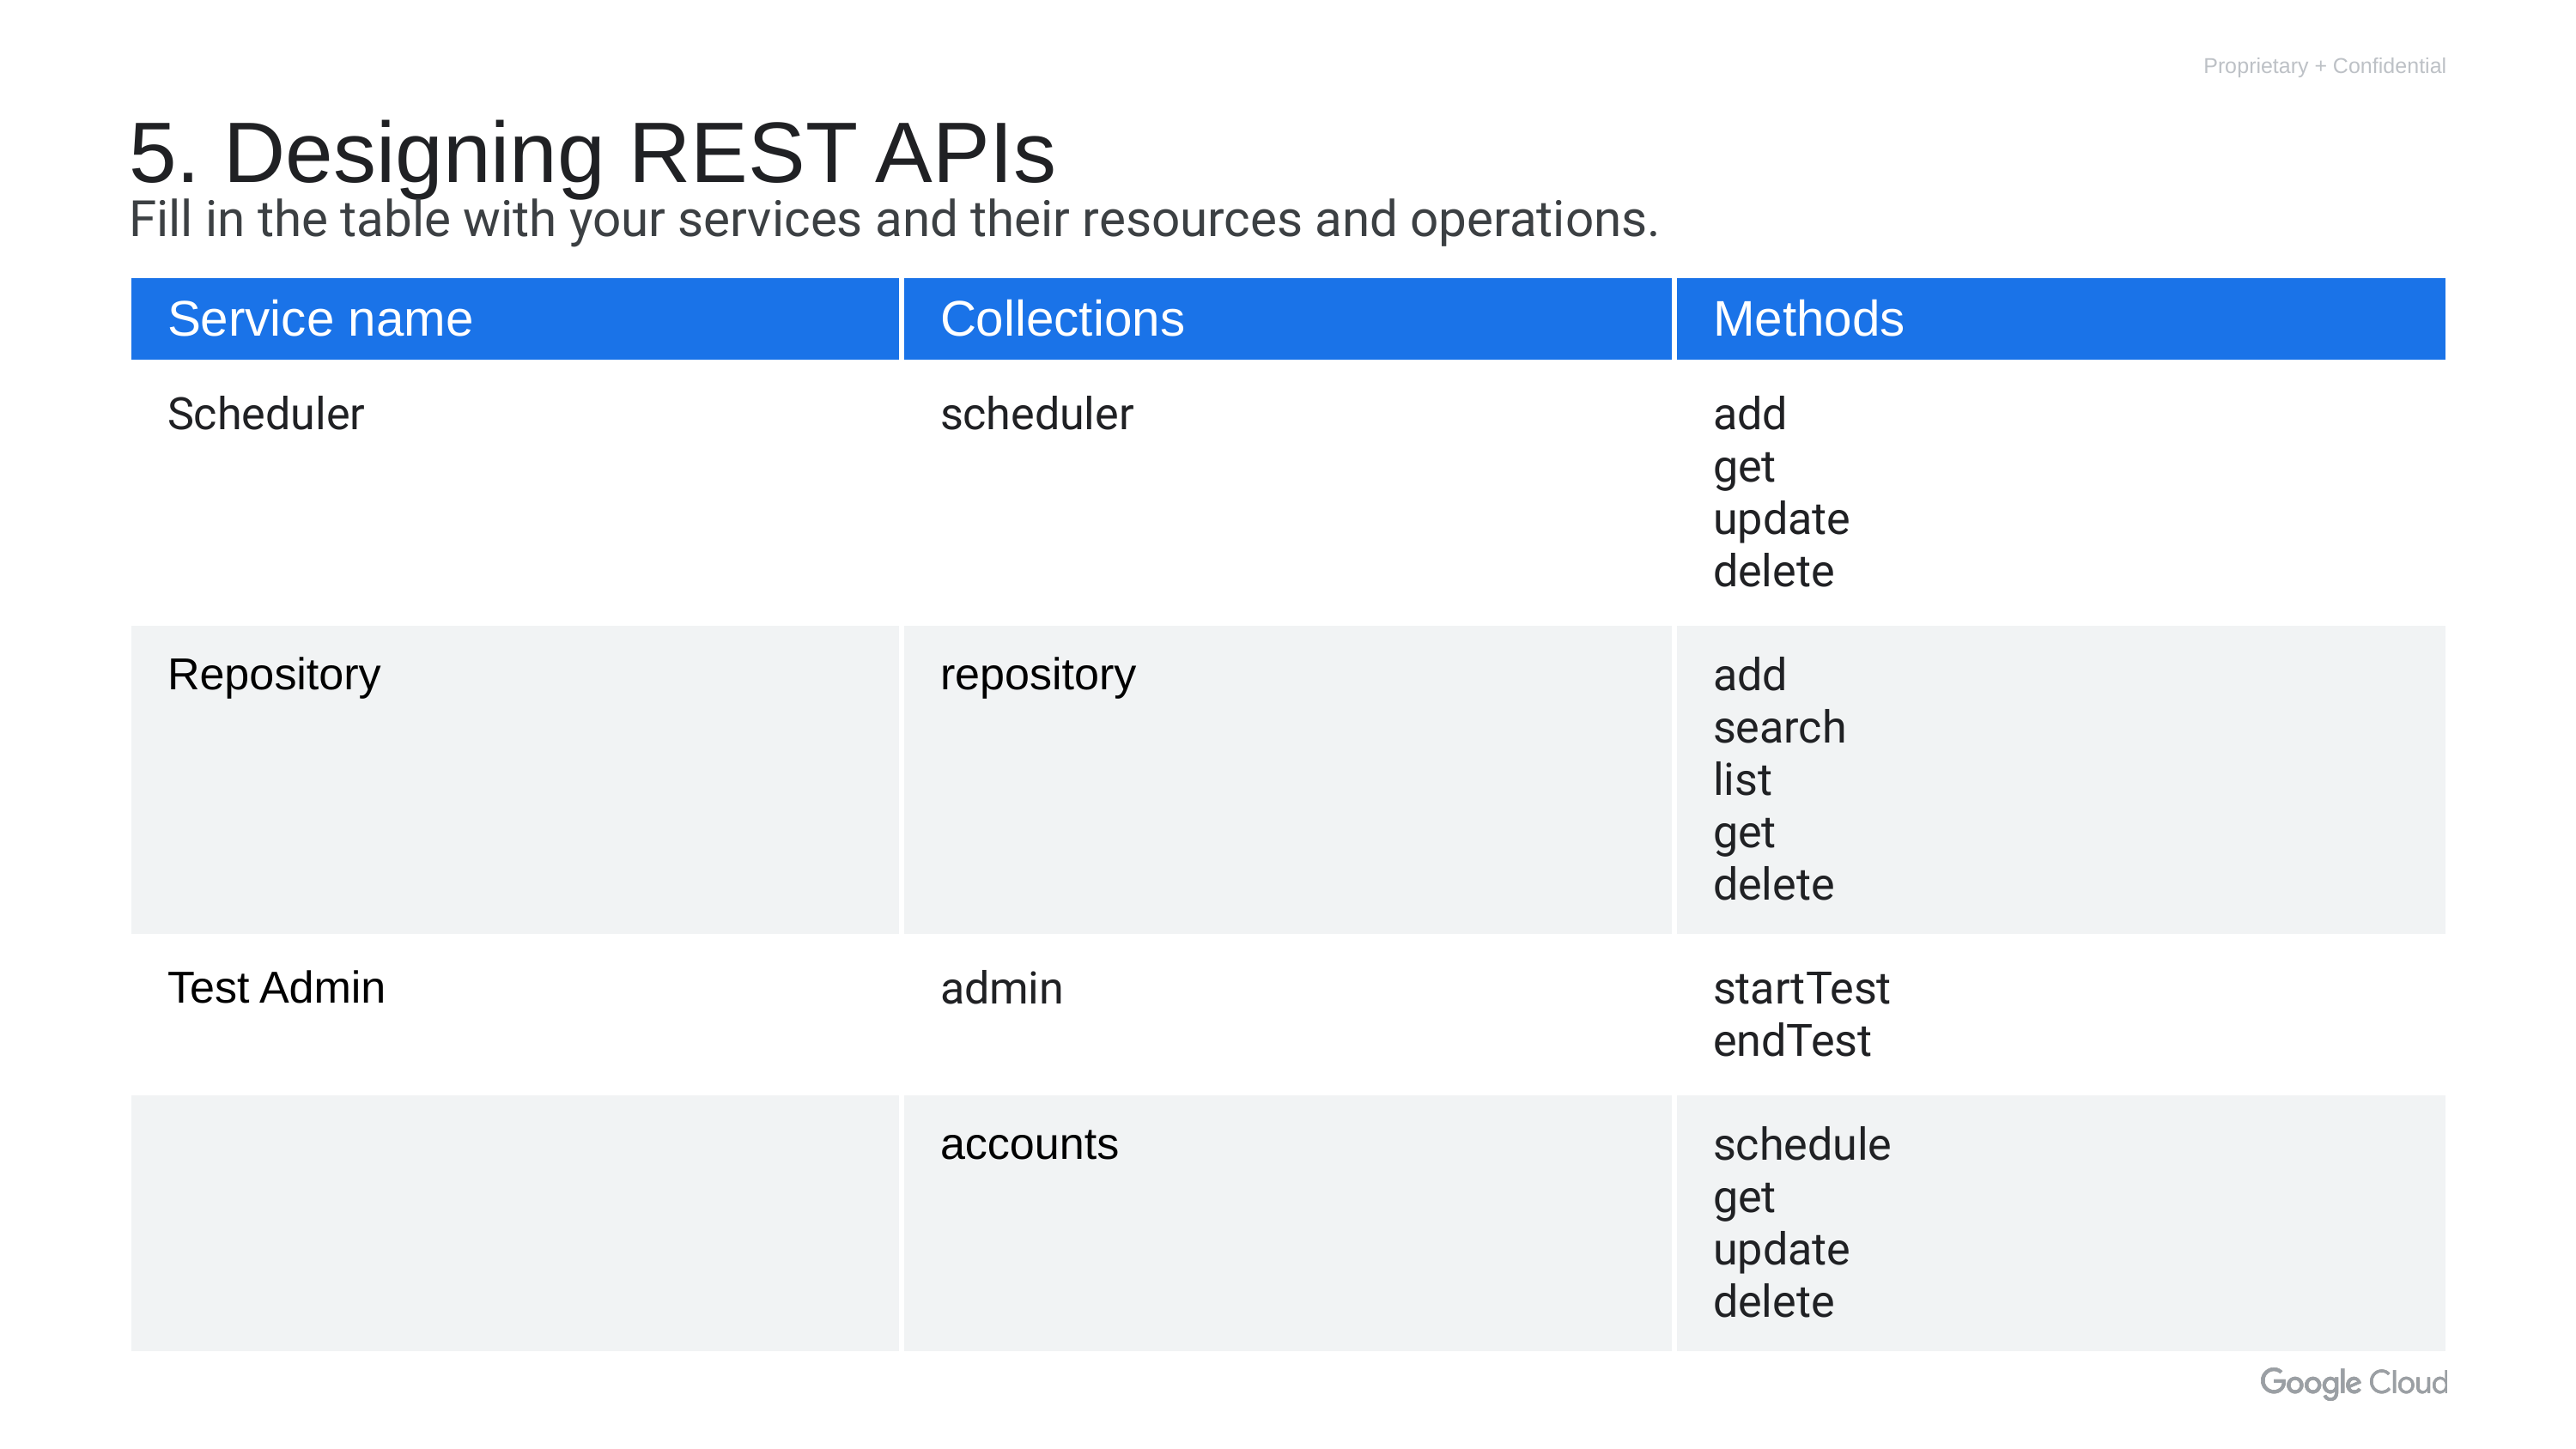

# 5. Designing REST APIs
Fill in the table with your services and their resources and operations.
| Service name | Collections | Methods |
| --- | --- | --- |
| Scheduler | scheduler | add get update delete |
| Repository | repository | add search list get delete |
| Test Admin | admin | startTest endTest |
|  | accounts | schedule get update delete |